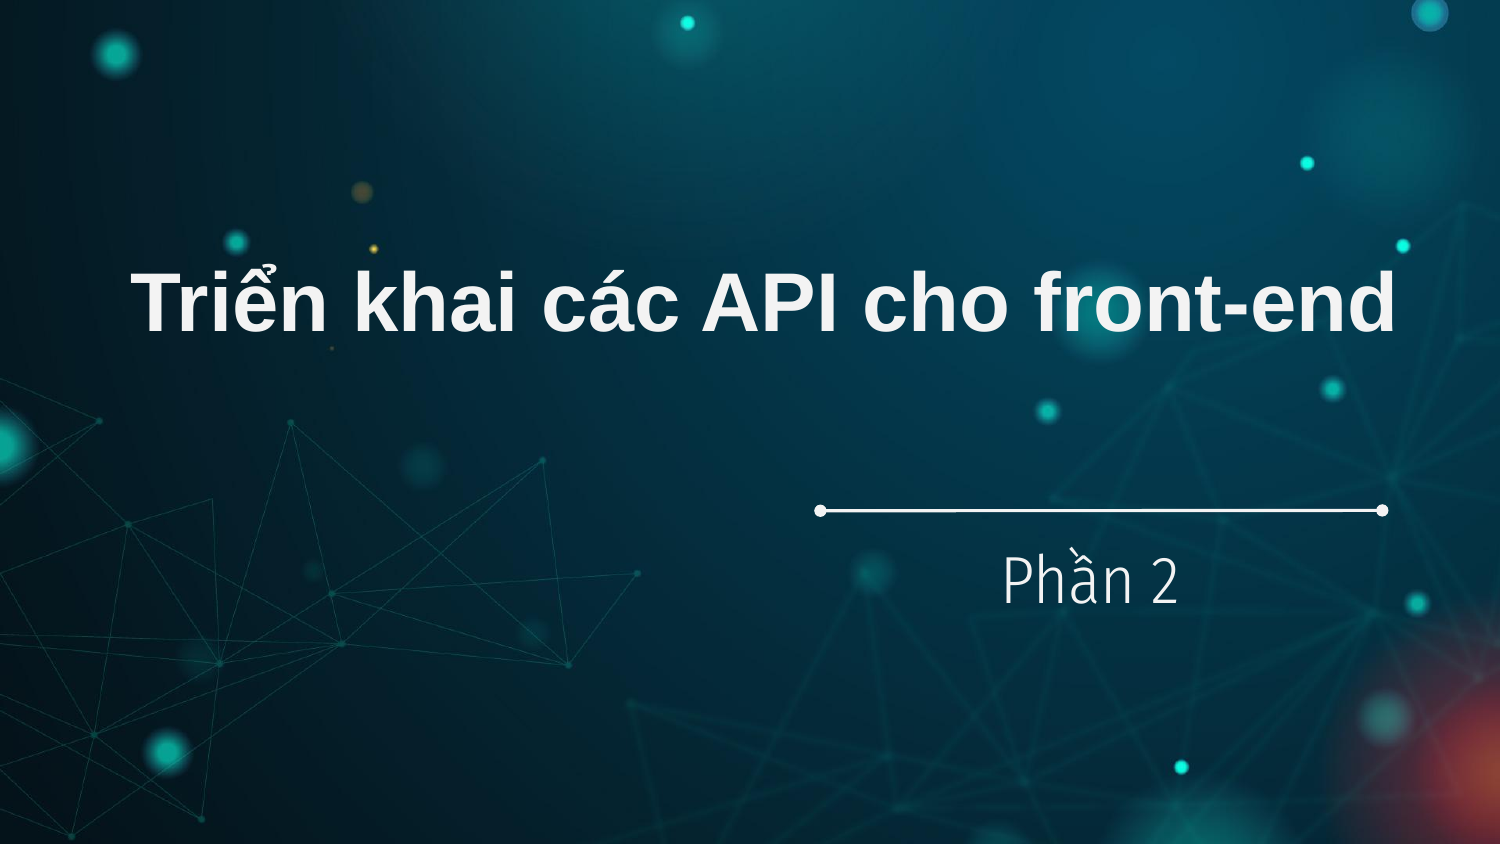

# Triển khai các API cho front-end
Phần 2